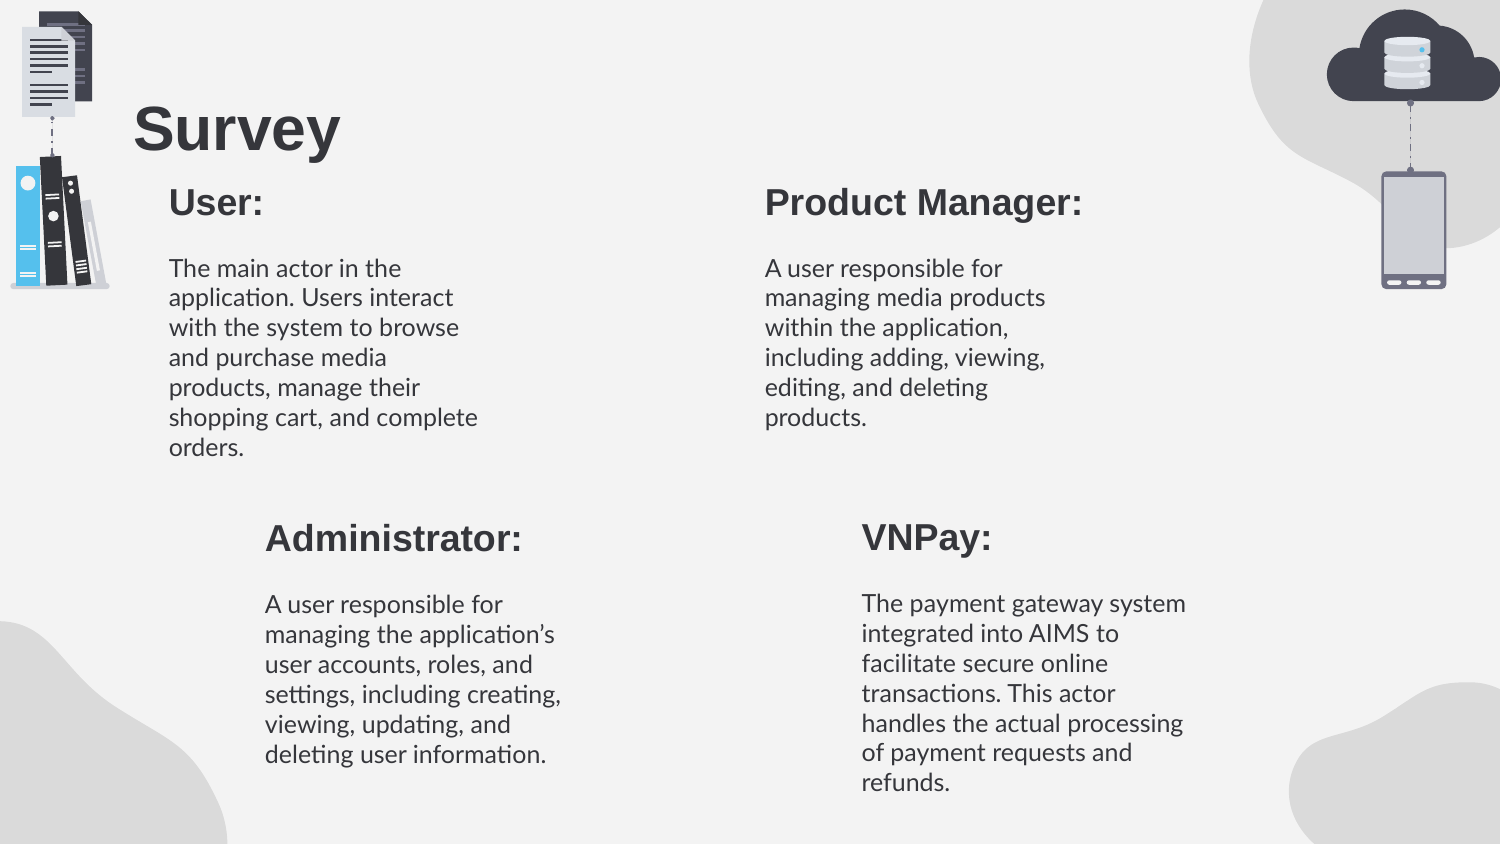

# Survey
User:
Product Manager:
A user responsible for managing media products within the application, including adding, viewing, editing, and deleting products.
The main actor in the application. Users interact with the system to browse and purchase media products, manage their shopping cart, and complete orders.
VNPay:
Administrator:
The payment gateway system integrated into AIMS to facilitate secure online transactions. This actor handles the actual processing of payment requests and refunds.
A user responsible for managing the application’s user accounts, roles, and settings, including creating, viewing, updating, and deleting user information.